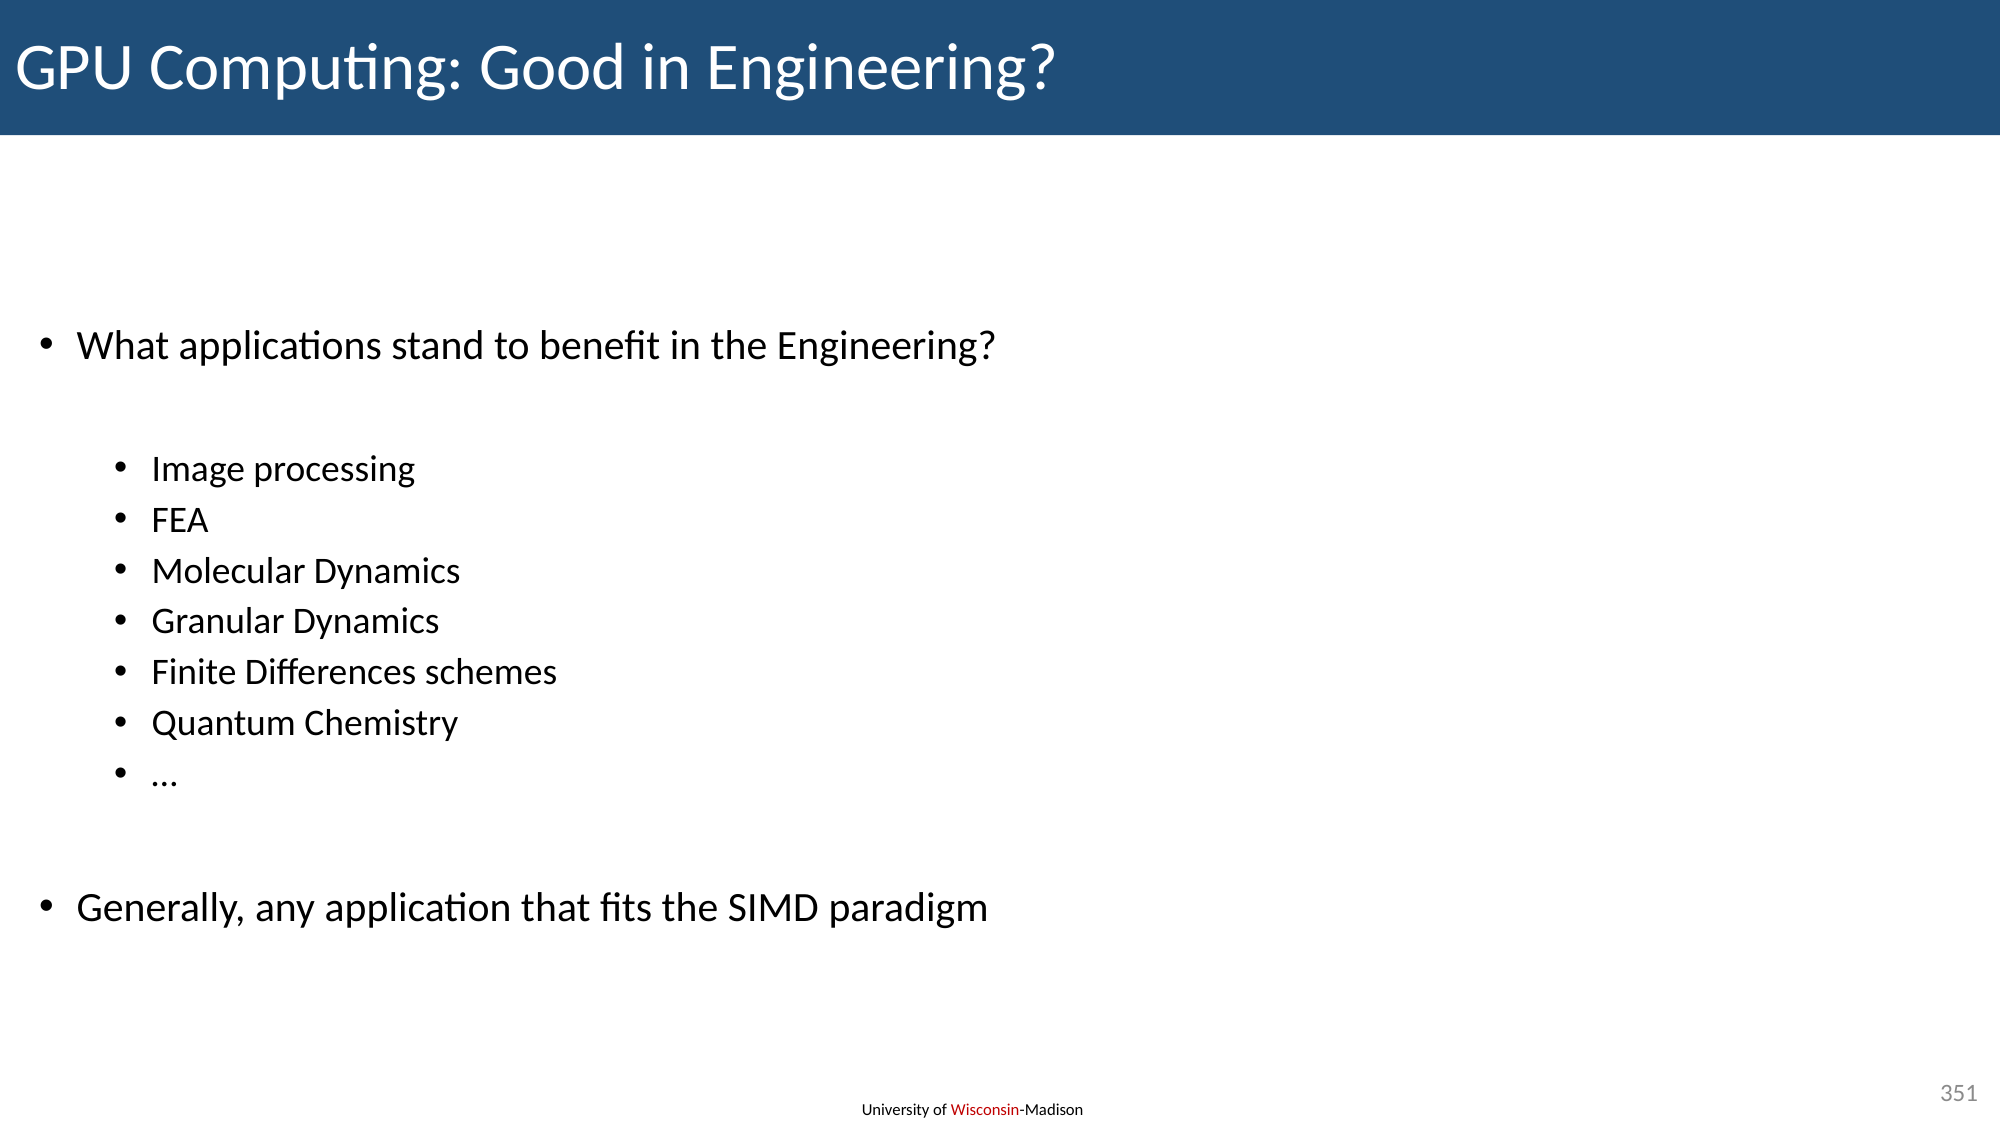

# GPU Computing: Good in Engineering?

What applications stand to benefit in the Engineering?

Image processing
FEA
Molecular Dynamics
Granular Dynamics
Finite Differences schemes
Quantum Chemistry
…

Generally, any application that fits the SIMD paradigm

351